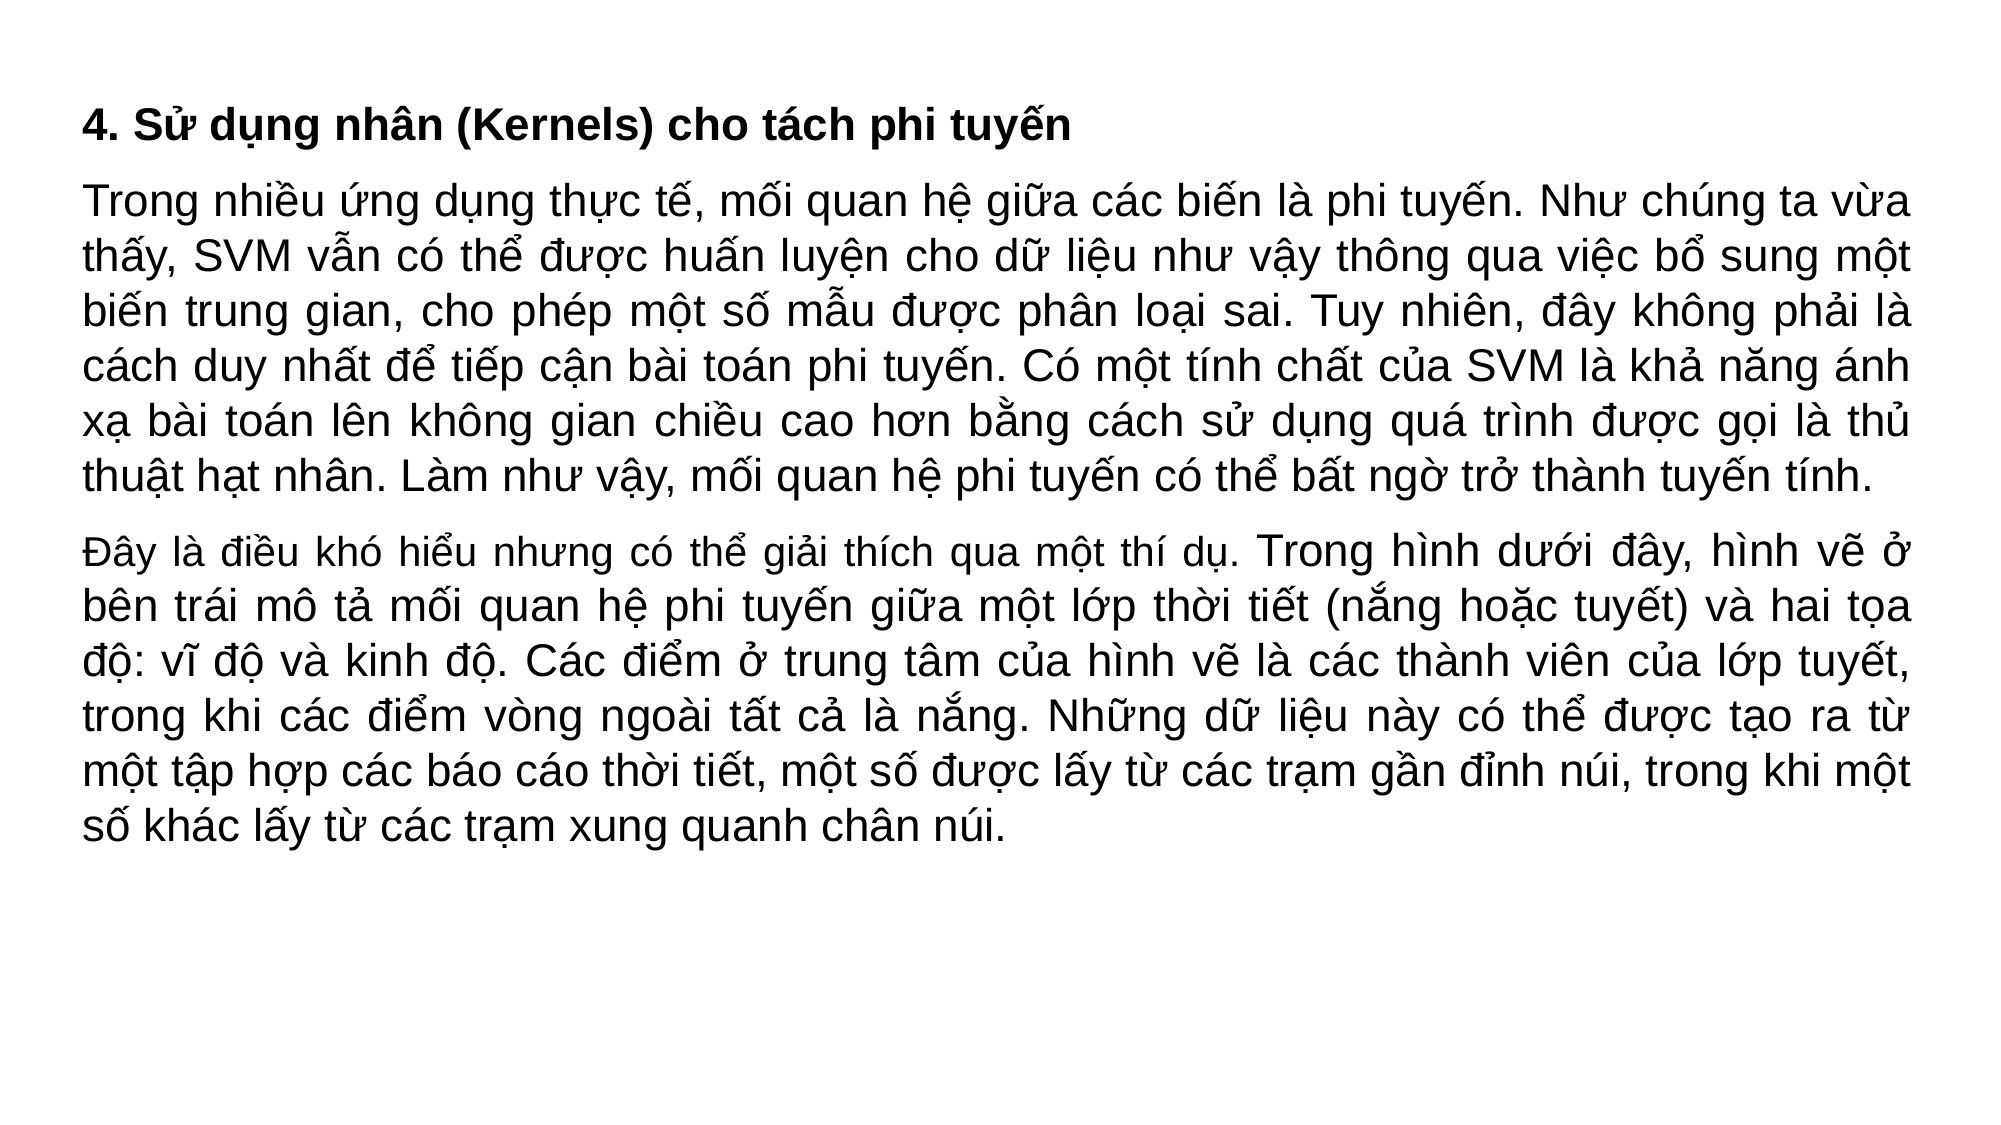

#
4. Sử dụng nhân (Kernels) cho tách phi tuyến
Trong nhiều ứng dụng thực tế, mối quan hệ giữa các biến là phi tuyến. Như chúng ta vừa thấy, SVM vẫn có thể được huấn luyện cho dữ liệu như vậy thông qua việc bổ sung một biến trung gian, cho phép một số mẫu được phân loại sai. Tuy nhiên, đây không phải là cách duy nhất để tiếp cận bài toán phi tuyến. Có một tính chất của SVM là khả năng ánh xạ bài toán lên không gian chiều cao hơn bằng cách sử dụng quá trình được gọi là thủ thuật hạt nhân. Làm như vậy, mối quan hệ phi tuyến có thể bất ngờ trở thành tuyến tính.
Đây là điều khó hiểu nhưng có thể giải thích qua một thí dụ. Trong hình dưới đây, hình vẽ ở bên trái mô tả mối quan hệ phi tuyến giữa một lớp thời tiết (nắng hoặc tuyết) và hai tọa độ: vĩ độ và kinh độ. Các điểm ở trung tâm của hình vẽ là các thành viên của lớp tuyết, trong khi các điểm vòng ngoài tất cả là nắng. Những dữ liệu này có thể được tạo ra từ một tập hợp các báo cáo thời tiết, một số được lấy từ các trạm gần đỉnh núi, trong khi một số khác lấy từ các trạm xung quanh chân núi.